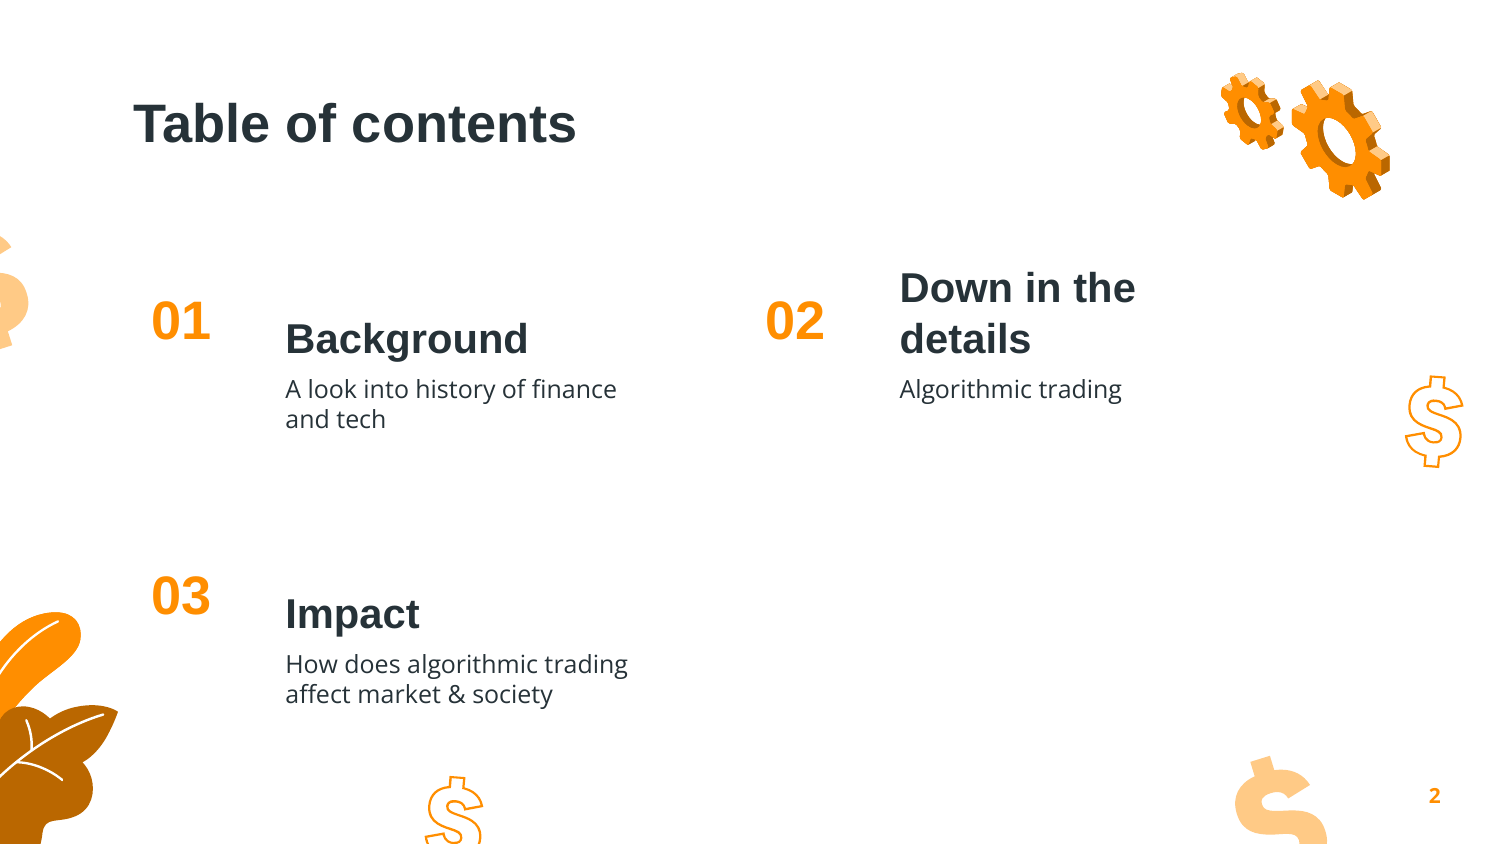

# Table of contents
01
Background
02
Down in the details
A look into history of finance and tech
Algorithmic trading
03
Impact
How does algorithmic trading affect market & society
2